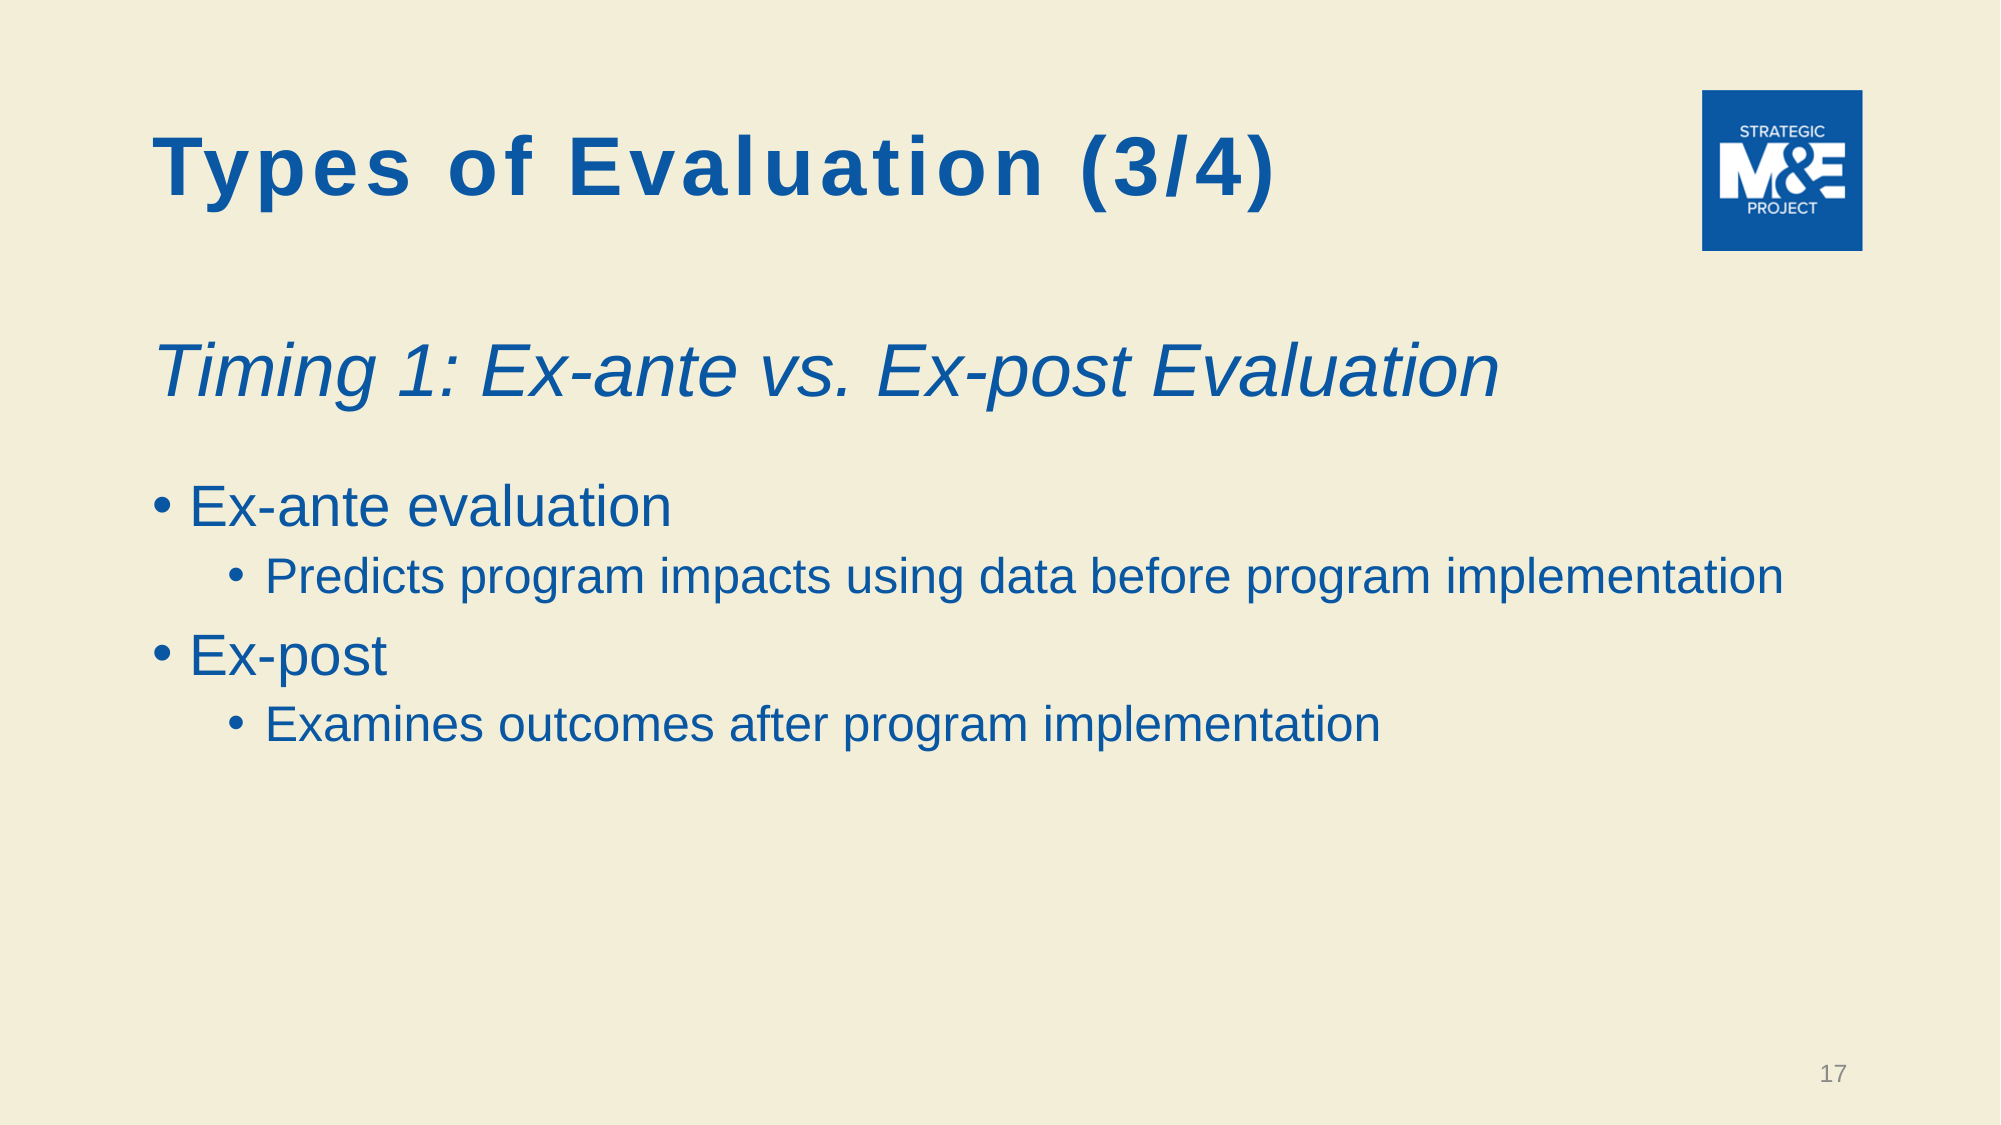

# Types of Evaluation (3/4)
Timing 1: Ex-ante vs. Ex-post Evaluation

Ex-ante evaluation
Predicts program impacts using data before program implementation
Ex-post
Examines outcomes after program implementation
17